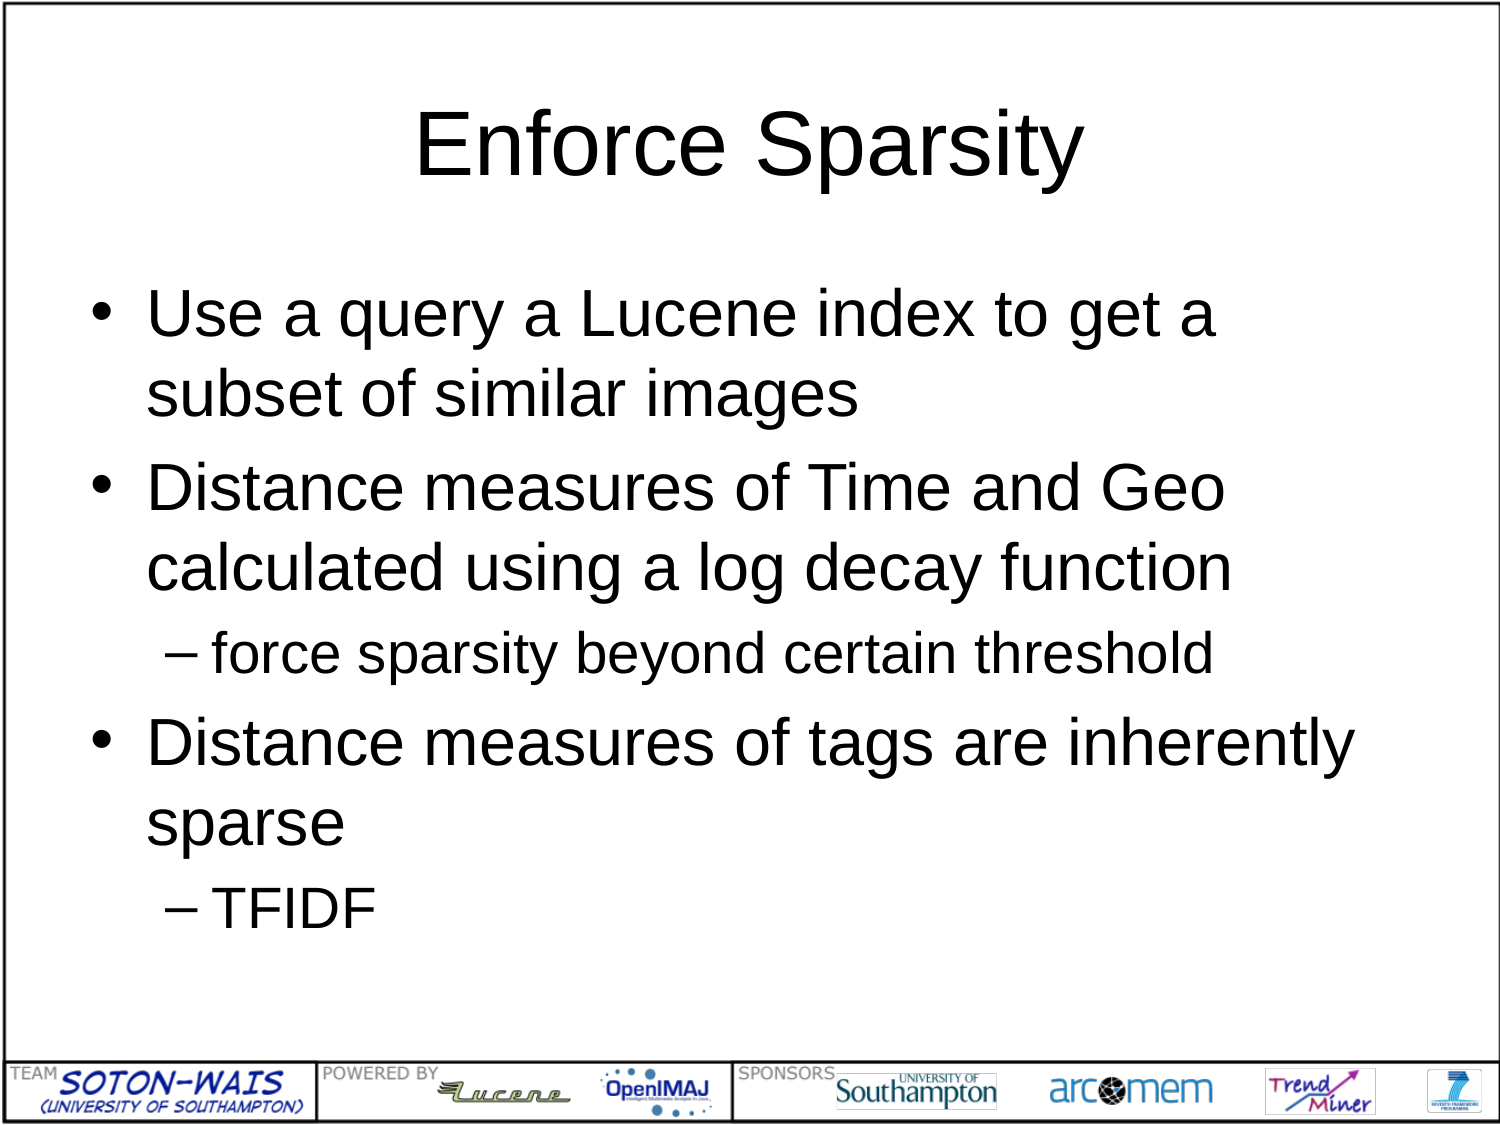

# Enforce Sparsity
Use a query a Lucene index to get a subset of similar images
Distance measures of Time and Geo calculated using a log decay function
force sparsity beyond certain threshold
Distance measures of tags are inherently sparse
TFIDF